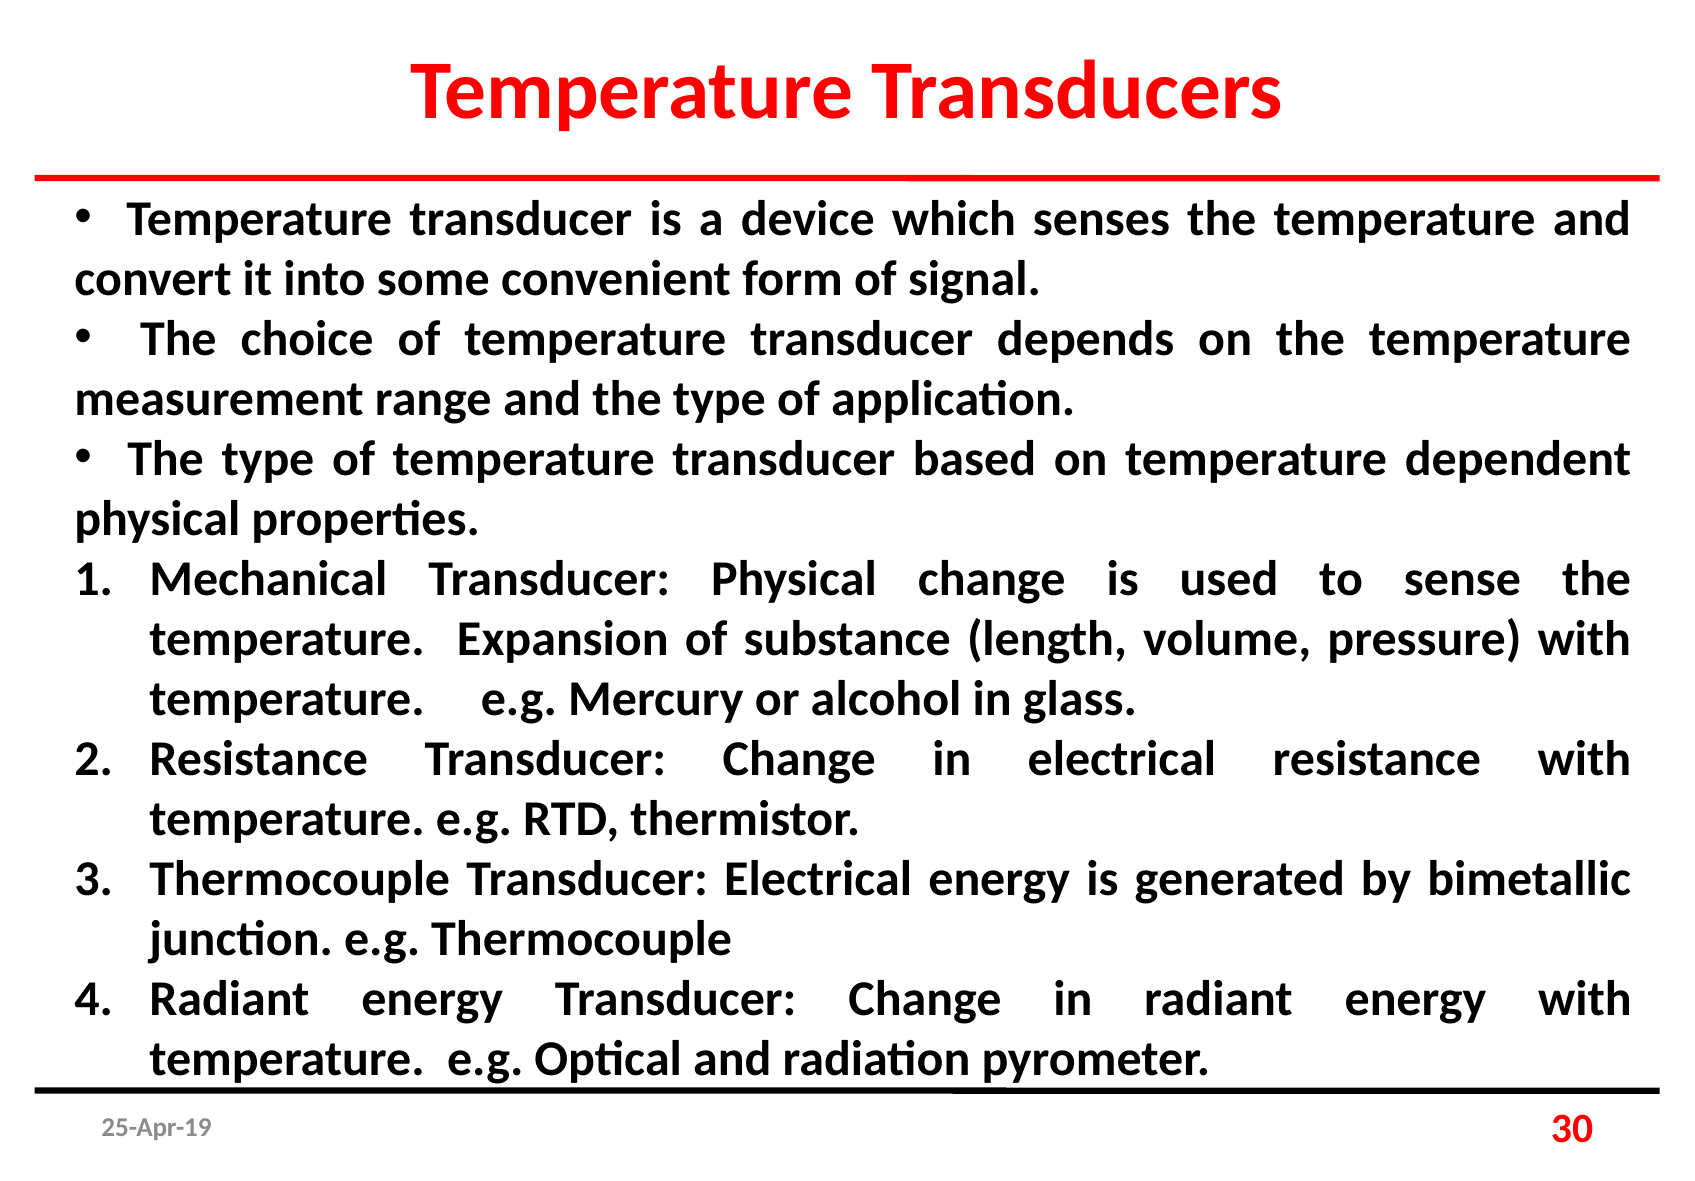

Temperature Transducers
  Temperature transducer is a device which senses the temperature and convert it into some convenient form of signal.
  The choice of temperature transducer depends on the temperature measurement range and the type of application.
  The type of temperature transducer based on temperature dependent physical properties.
Mechanical Transducer: Physical change is used to sense the temperature.  Expansion of substance (length, volume, pressure) with temperature.     e.g. Mercury or alcohol in glass.
Resistance Transducer: Change in electrical resistance with temperature. e.g. RTD, thermistor.
Thermocouple Transducer: Electrical energy is generated by bimetallic junction. e.g. Thermocouple
Radiant energy Transducer: Change in radiant energy with temperature.  e.g. Optical and radiation pyrometer.
25-Apr-19
30